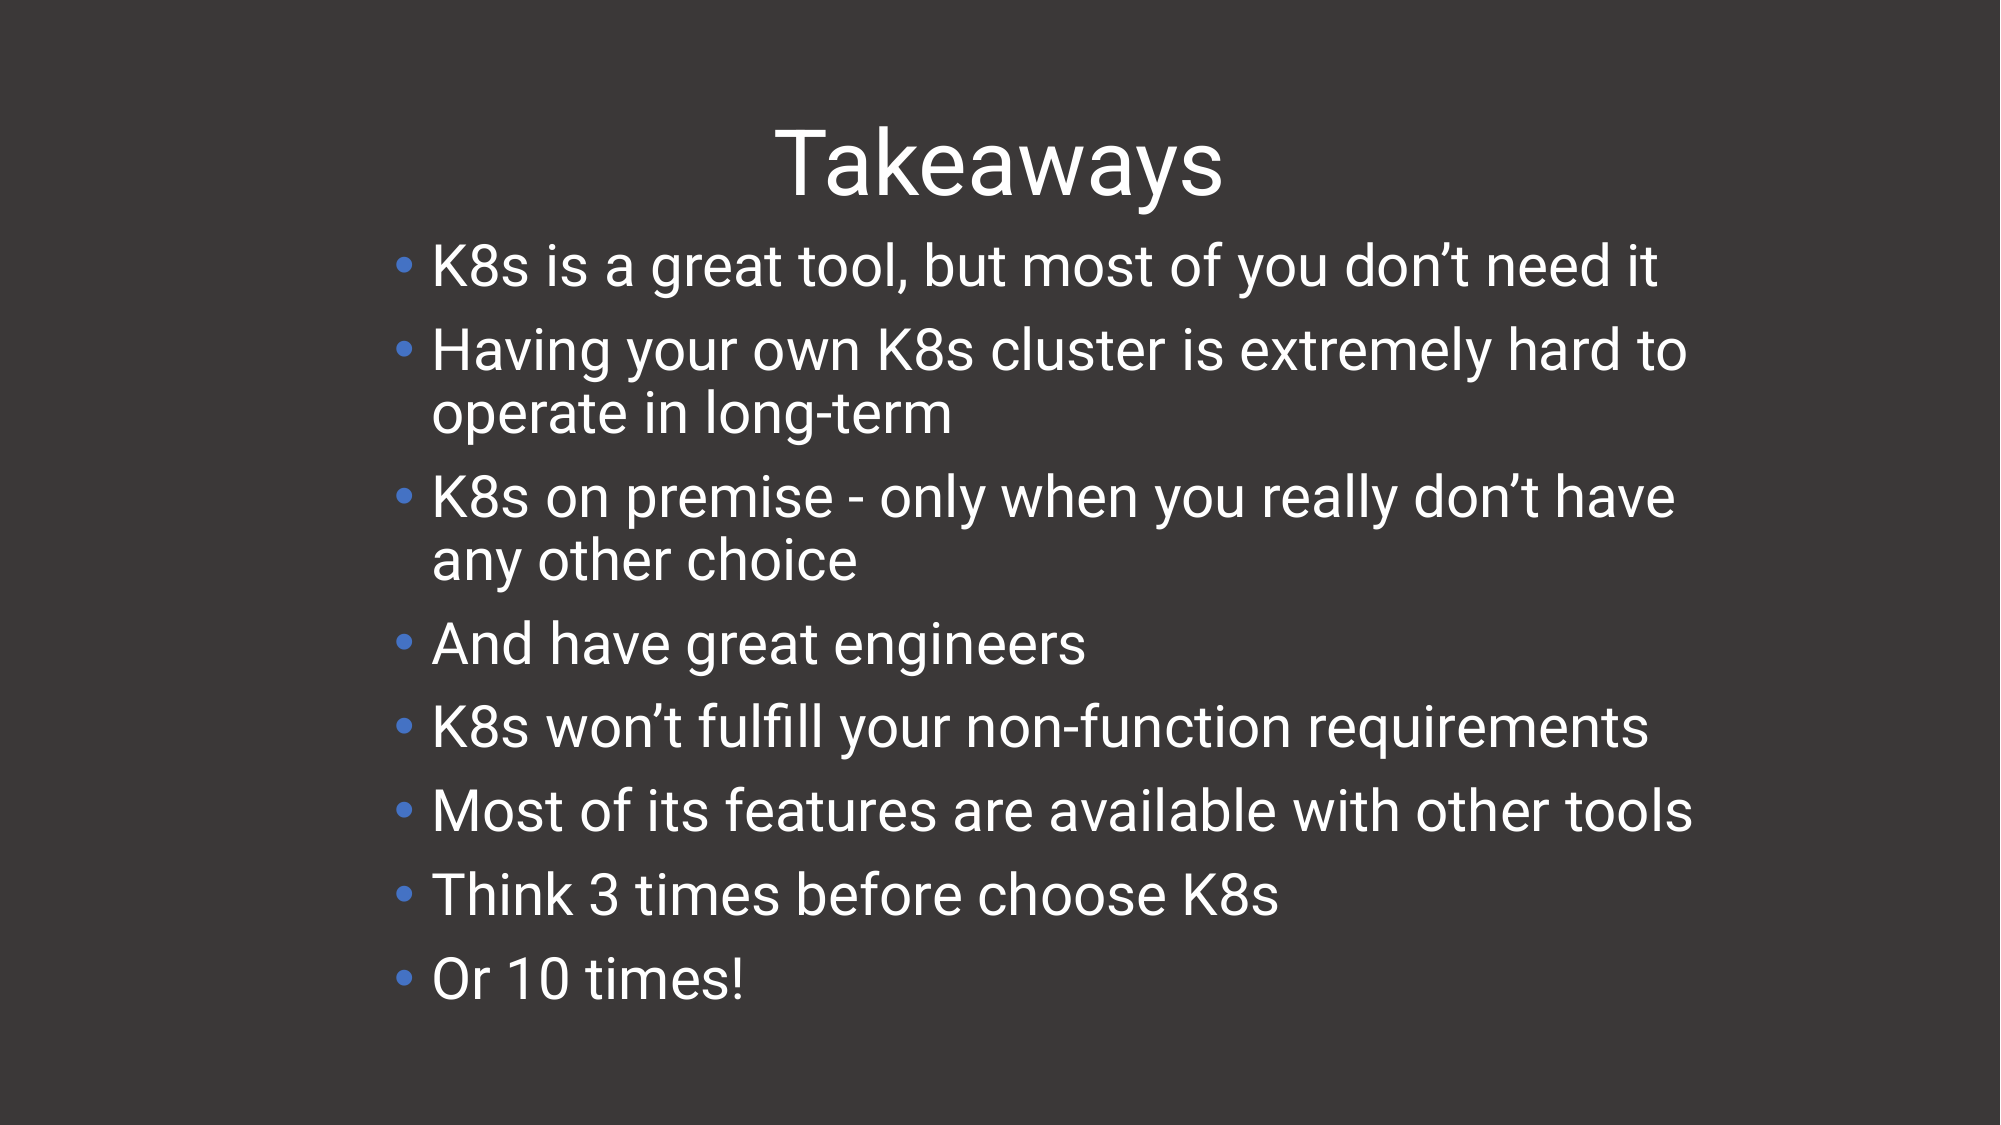

# Takeaways
K8s is a great tool, but most of you don’t need it
Having your own K8s cluster is extremely hard to operate in long-term
K8s on premise - only when you really don’t have any other choice
And have great engineers
K8s won’t fulfill your non-function requirements
Most of its features are available with other tools
Think 3 times before choose K8s
Or 10 times!